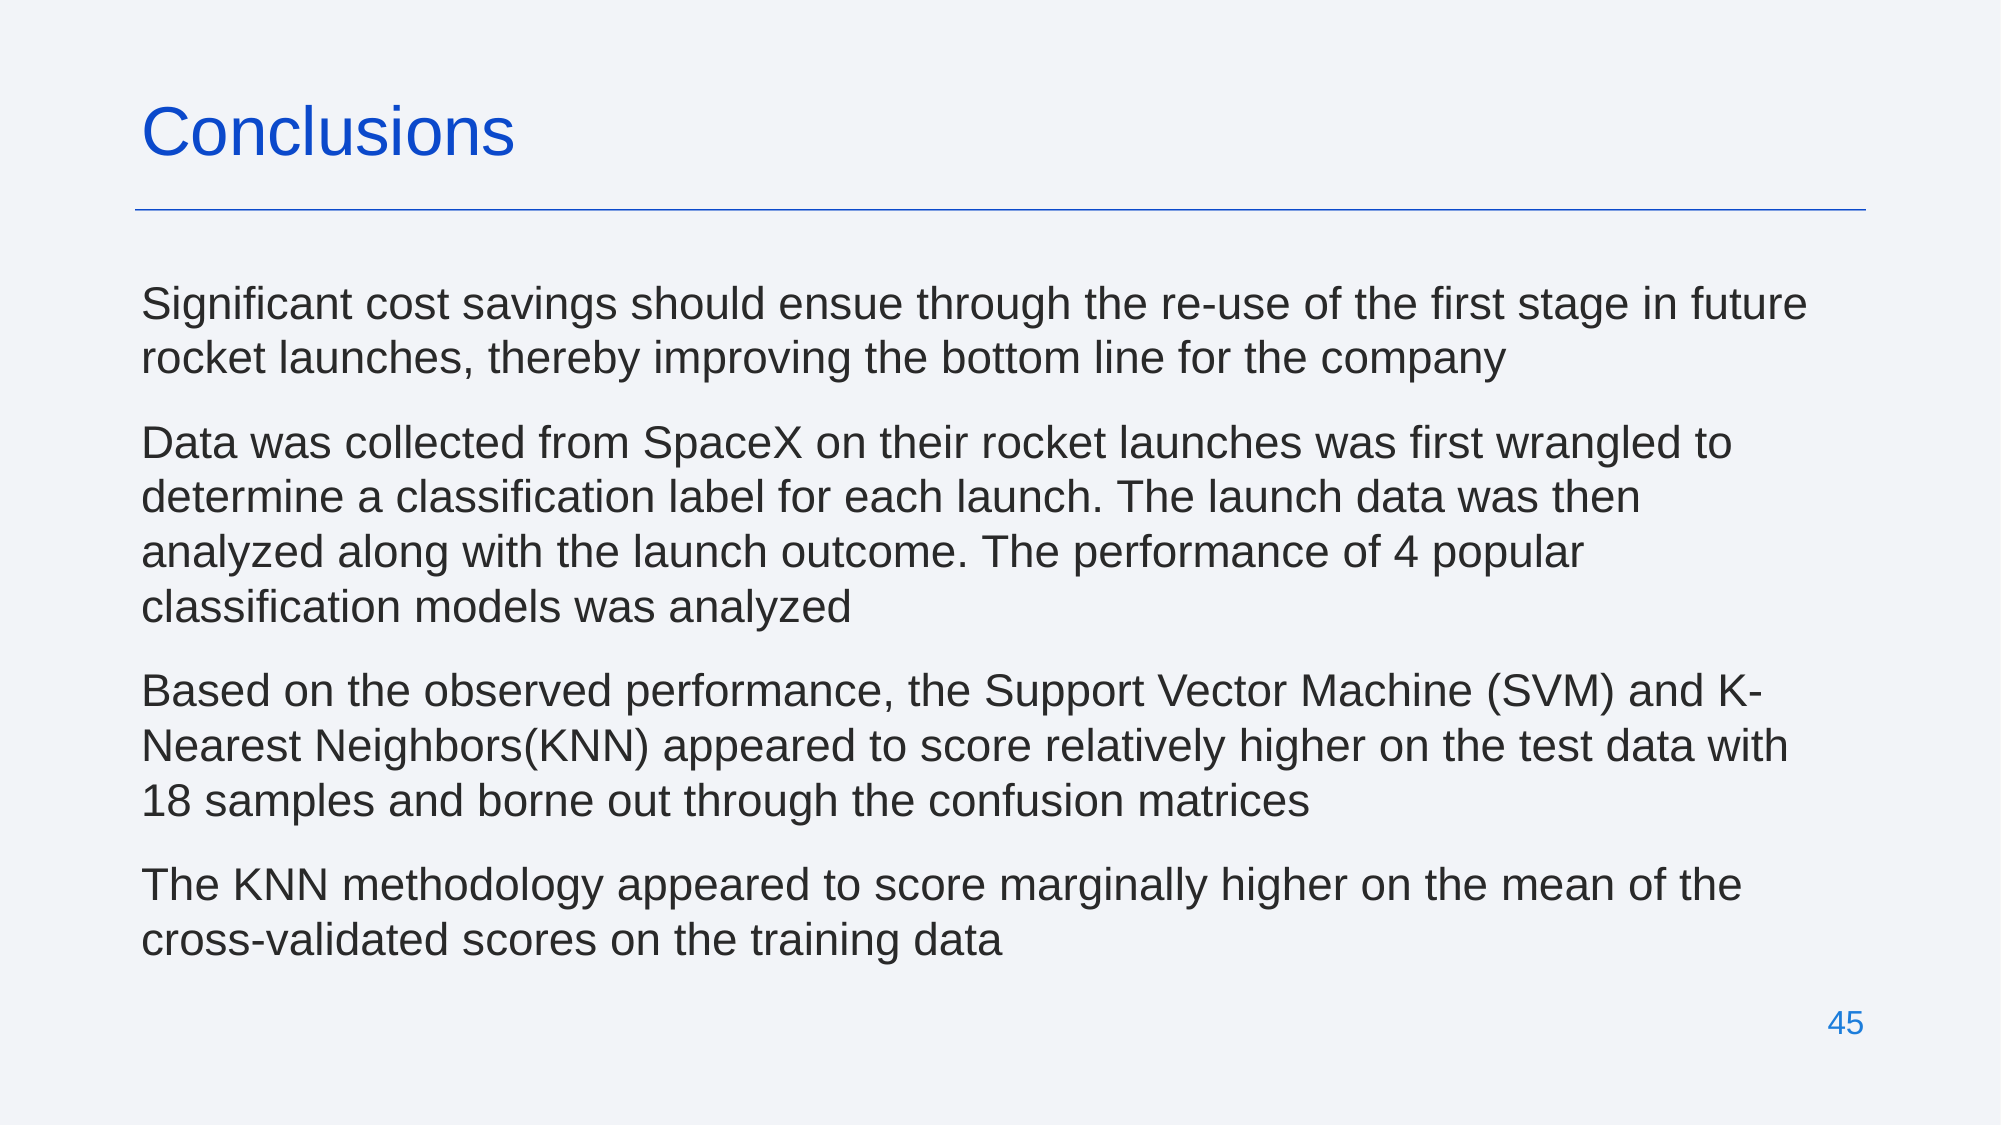

Conclusions
Significant cost savings should ensue through the re-use of the first stage in future rocket launches, thereby improving the bottom line for the company
Data was collected from SpaceX on their rocket launches was first wrangled to determine a classification label for each launch. The launch data was then analyzed along with the launch outcome. The performance of 4 popular classification models was analyzed
Based on the observed performance, the Support Vector Machine (SVM) and K-Nearest Neighbors(KNN) appeared to score relatively higher on the test data with 18 samples and borne out through the confusion matrices
The KNN methodology appeared to score marginally higher on the mean of the cross-validated scores on the training data
45